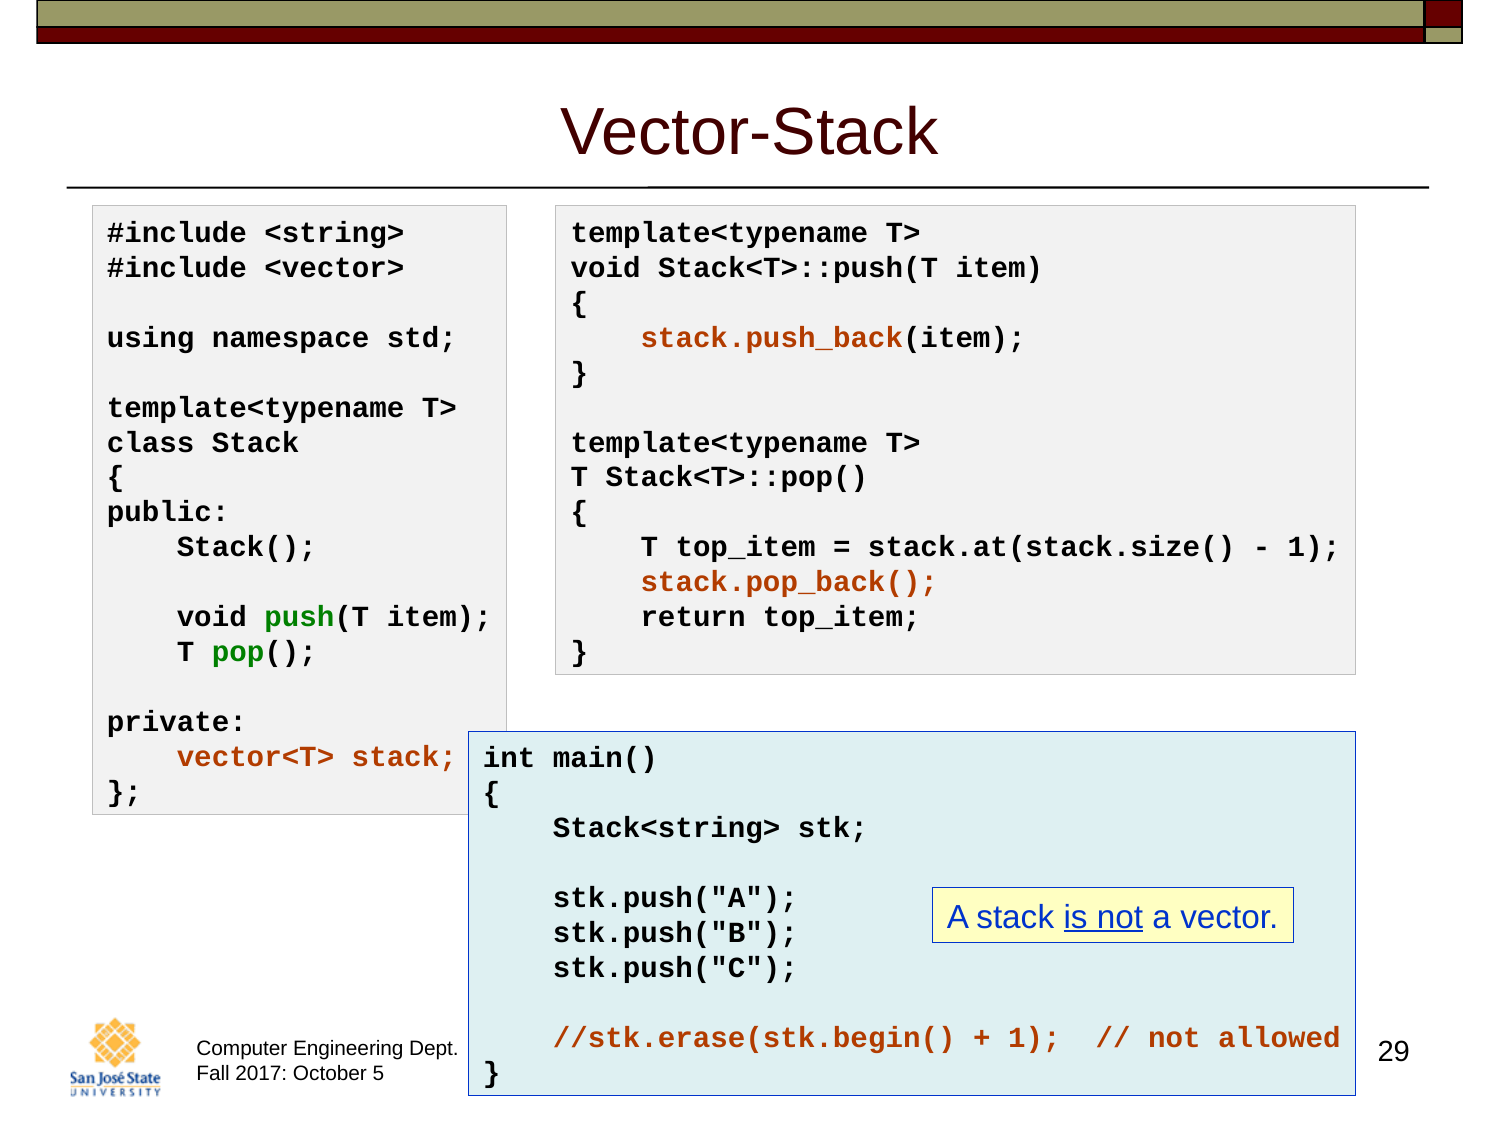

# Vector-Stack
#include <string>
#include <vector>

using namespace std;

template<typename T>
class Stack
{
public:
    Stack();

    void push(T item);
    T pop();

private:
    vector<T> stack;
};
template<typename T>
void Stack<T>::push(T item)
{
    stack.push_back(item);
}

template<typename T>
T Stack<T>::pop()
{
    T top_item = stack.at(stack.size() - 1);
    stack.pop_back();
    return top_item;
}
int main()
{
    Stack<string> stk;

    stk.push("A");
    stk.push("B");
    stk.push("C");
    //stk.erase(stk.begin() + 1);  // not allowed
}
A stack is not a vector.
29